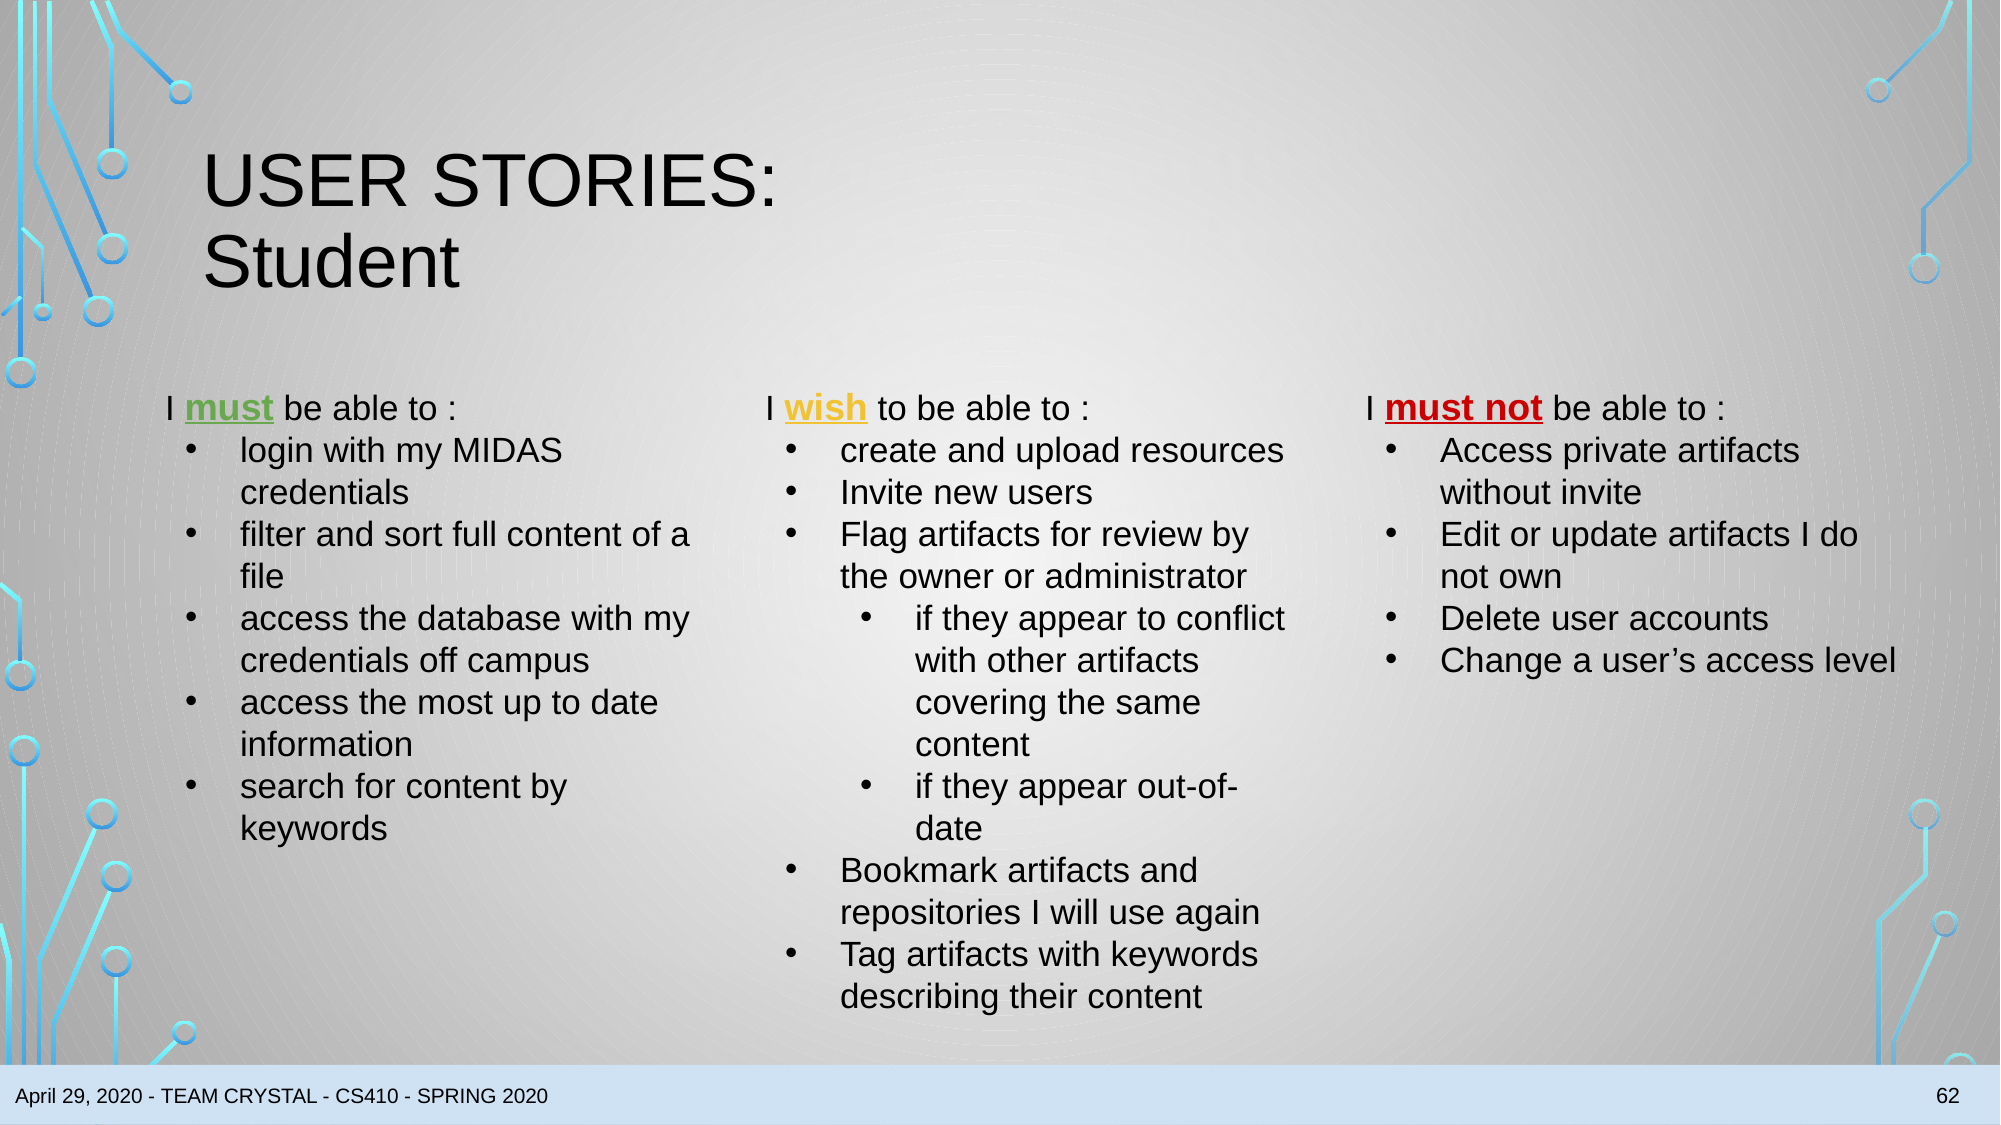

USER STORIES:
Student
I must be able to :
login with my MIDAS credentials
filter and sort full content of a file
access the database with my credentials off campus
access the most up to date information
search for content by keywords
I wish to be able to :
create and upload resources
Invite new users
Flag artifacts for review by the owner or administrator
if they appear to conflict with other artifacts covering the same content
if they appear out-of-date
Bookmark artifacts and repositories I will use again
Tag artifacts with keywords describing their content

I must not be able to :
Access private artifacts without invite
Edit or update artifacts I do not own
Delete user accounts
Change a user’s access level
62